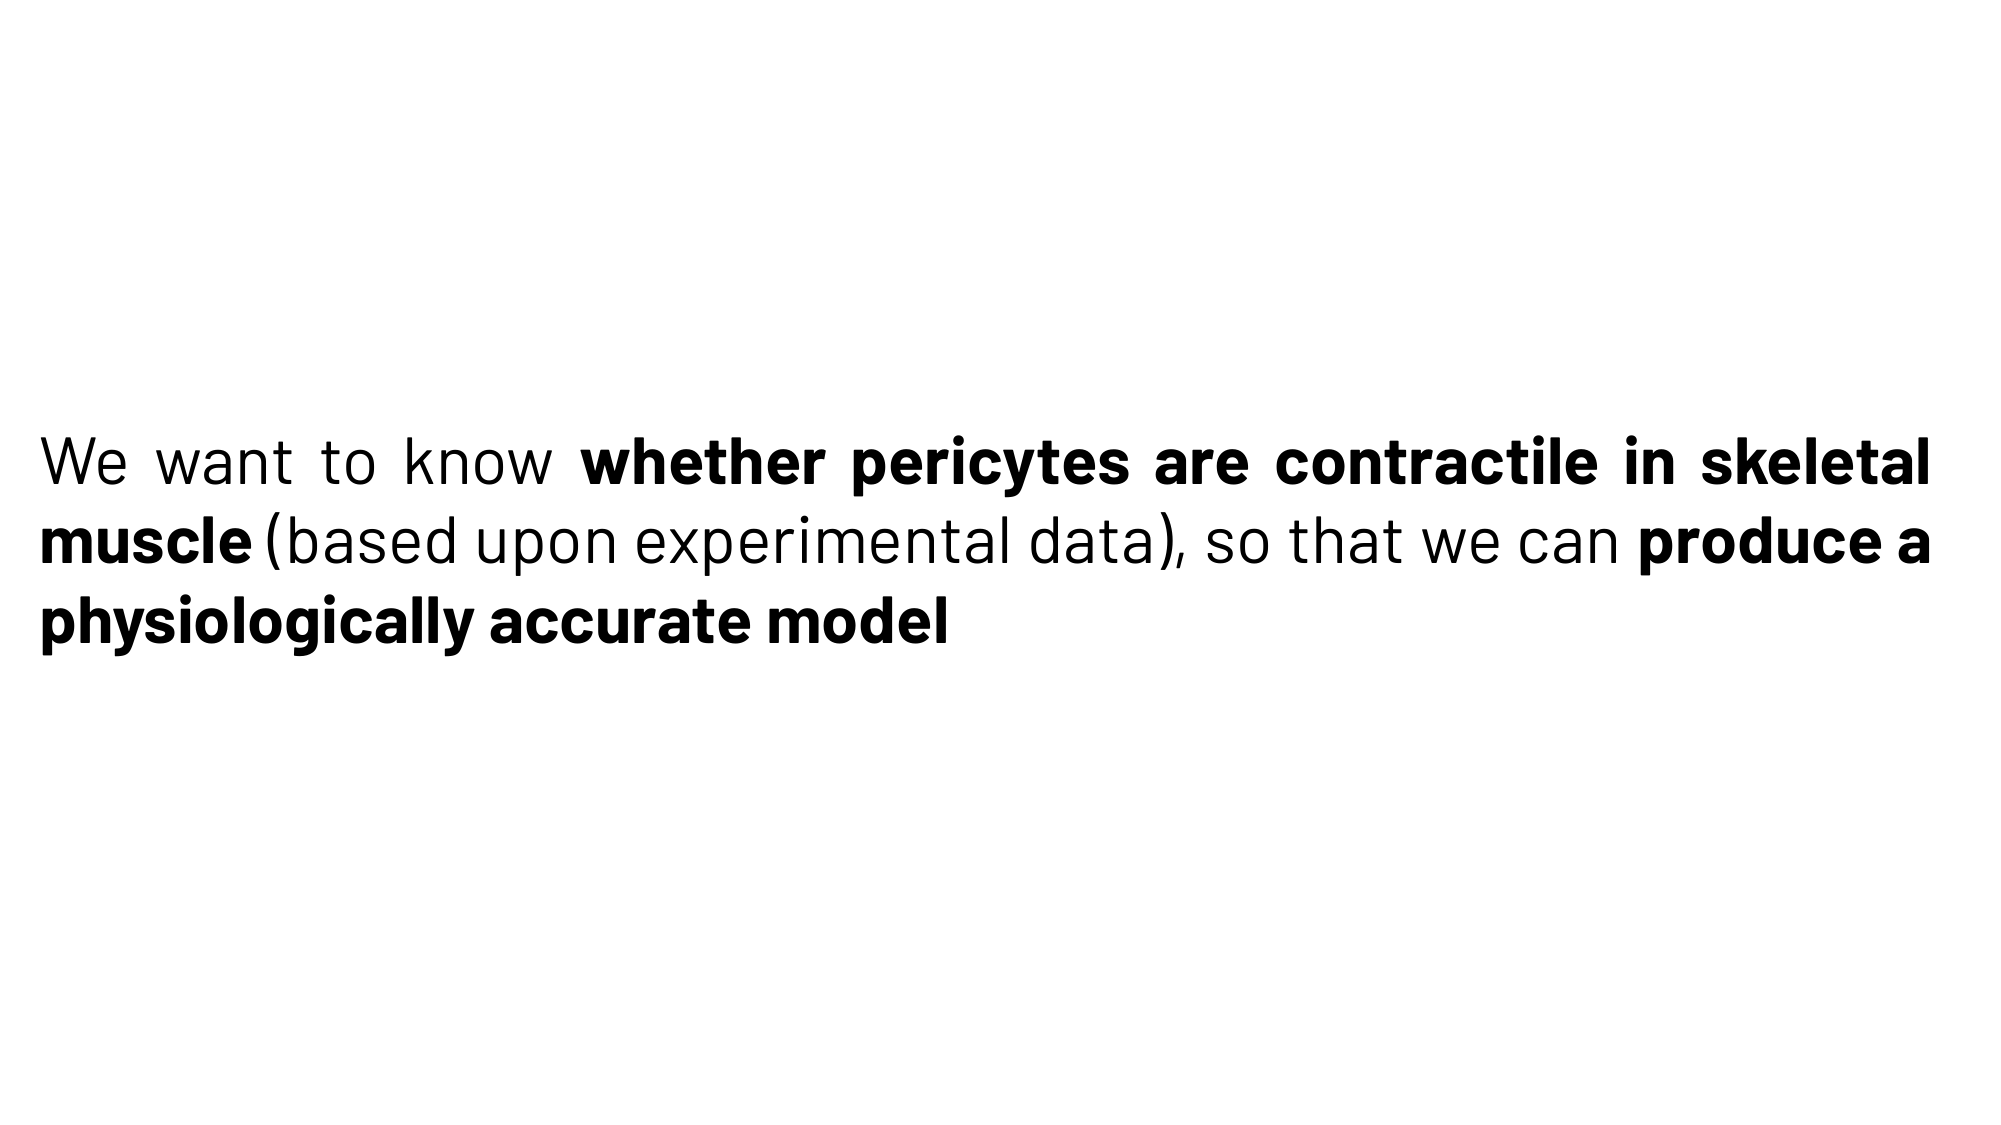

We want to know whether pericytes are contractile in skeletal muscle (based upon experimental data), so that we can produce a physiologically accurate model